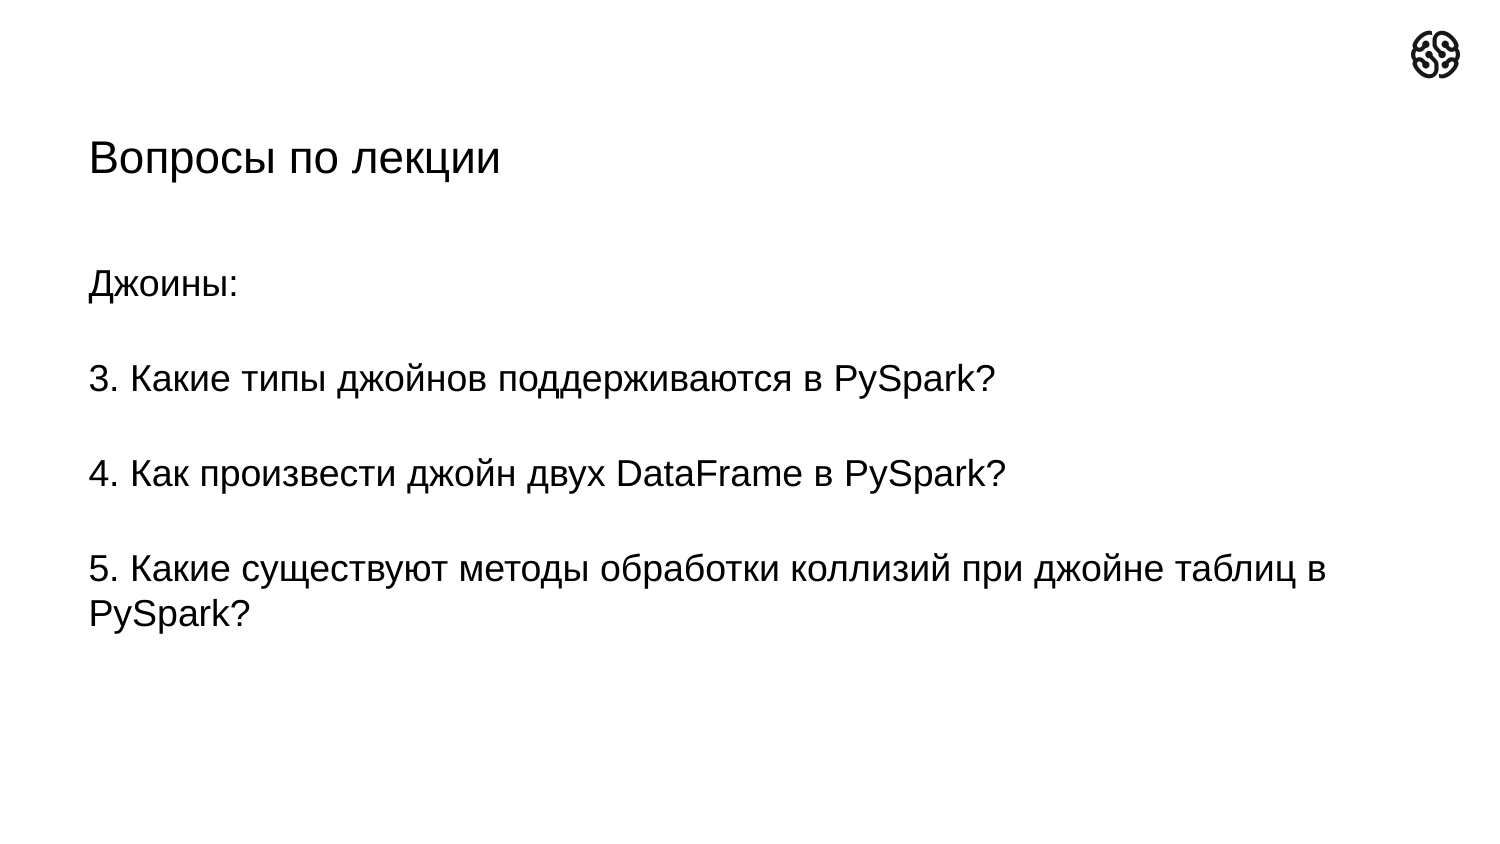

# Вопросы по лекции

Джоины:
3. Какие типы джойнов поддерживаются в PySpark?
4. Как произвести джойн двух DataFrame в PySpark?
5. Какие существуют методы обработки коллизий при джойне таблиц в PySpark?